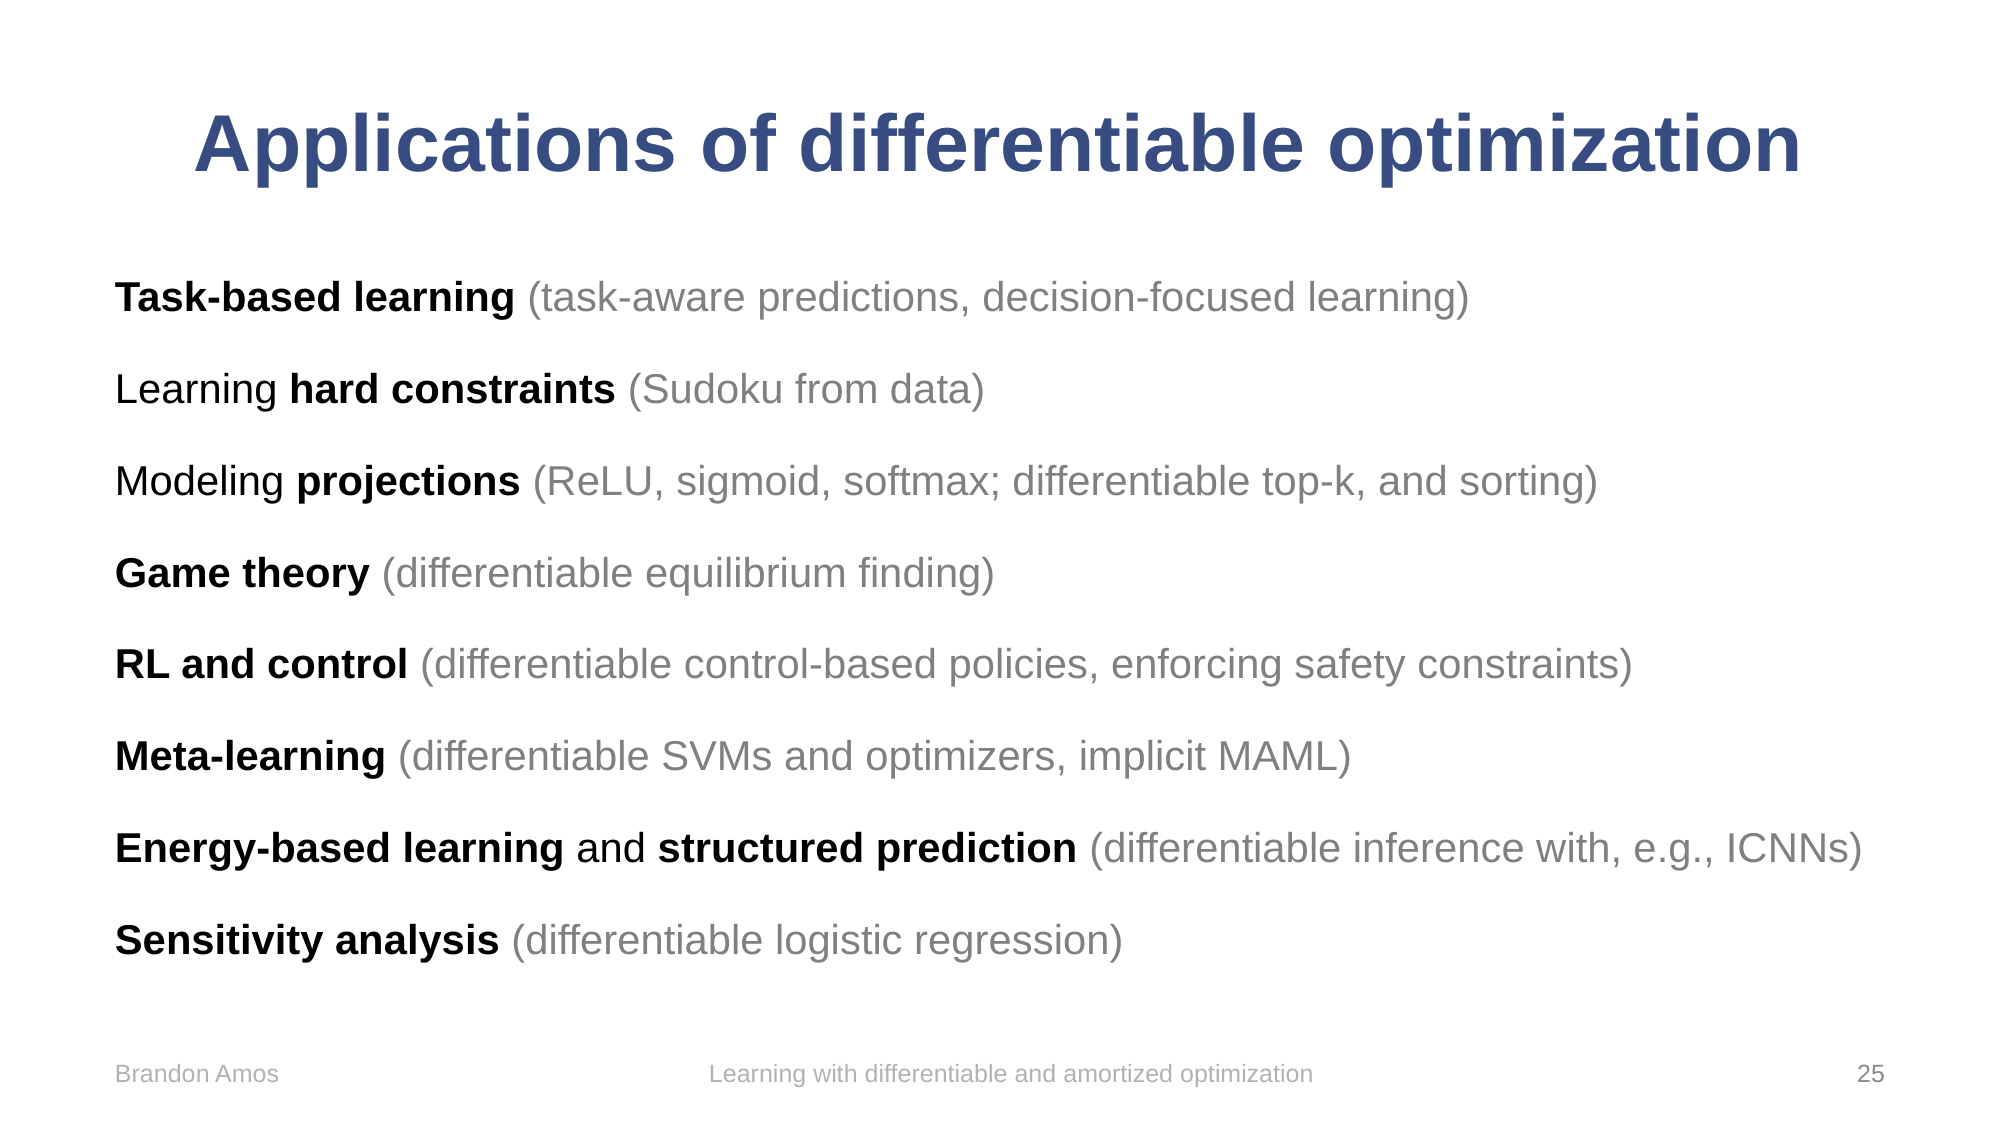

# Applications of differentiable optimization
Task-based learning (task-aware predictions, decision-focused learning)
Learning hard constraints (Sudoku from data)
Modeling projections (ReLU, sigmoid, softmax; differentiable top-k, and sorting)
Game theory (differentiable equilibrium finding)
RL and control (differentiable control-based policies, enforcing safety constraints)
Meta-learning (differentiable SVMs and optimizers, implicit MAML)
Energy-based learning and structured prediction (differentiable inference with, e.g., ICNNs)
Sensitivity analysis (differentiable logistic regression)
Learning with differentiable and amortized optimization
Brandon Amos
25